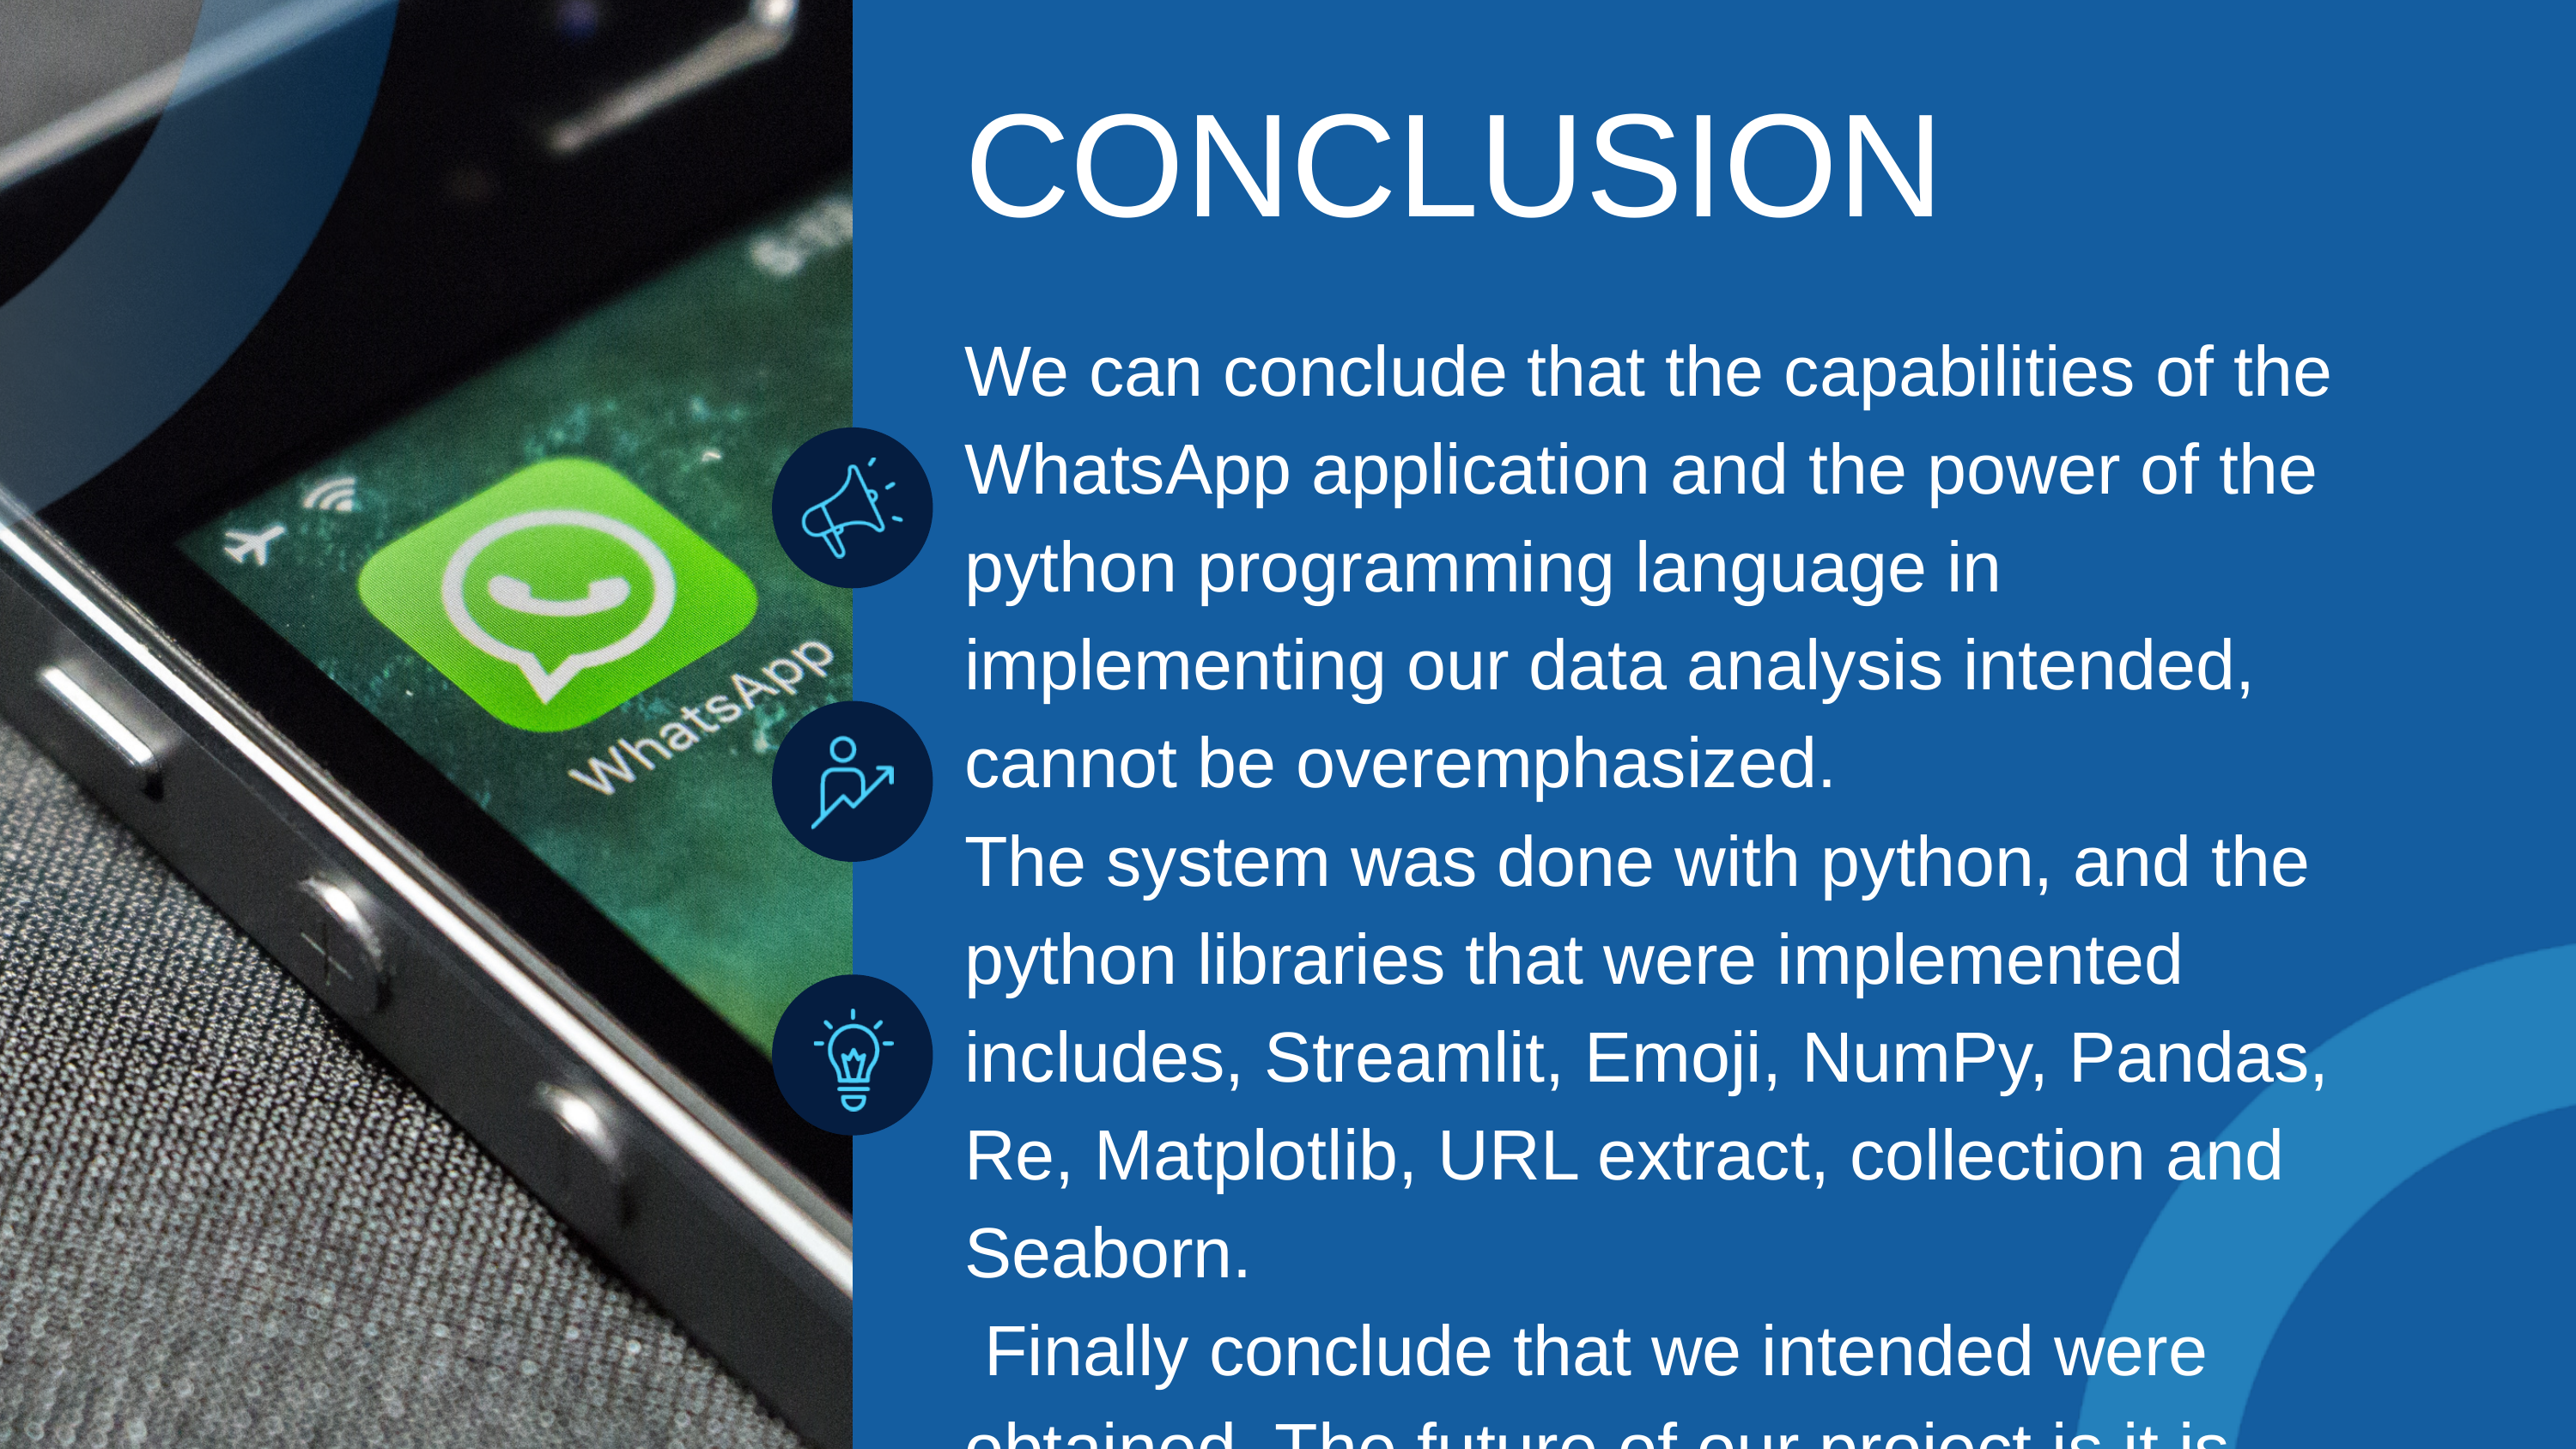

CONCLUSION
We can conclude that the capabilities of the WhatsApp application and the power of the python programming language in implementing our data analysis intended, cannot be overemphasized.
The system was done with python, and the python libraries that were implemented includes, Streamlit, Emoji, NumPy, Pandas, Re, Matplotlib, URL extract, collection and Seaborn.
 Finally conclude that we intended were obtained. The future of our project is it is mainly useful for organisers.
Then will get to know who is more and least active in the
group. Depending on that they can take decisions.